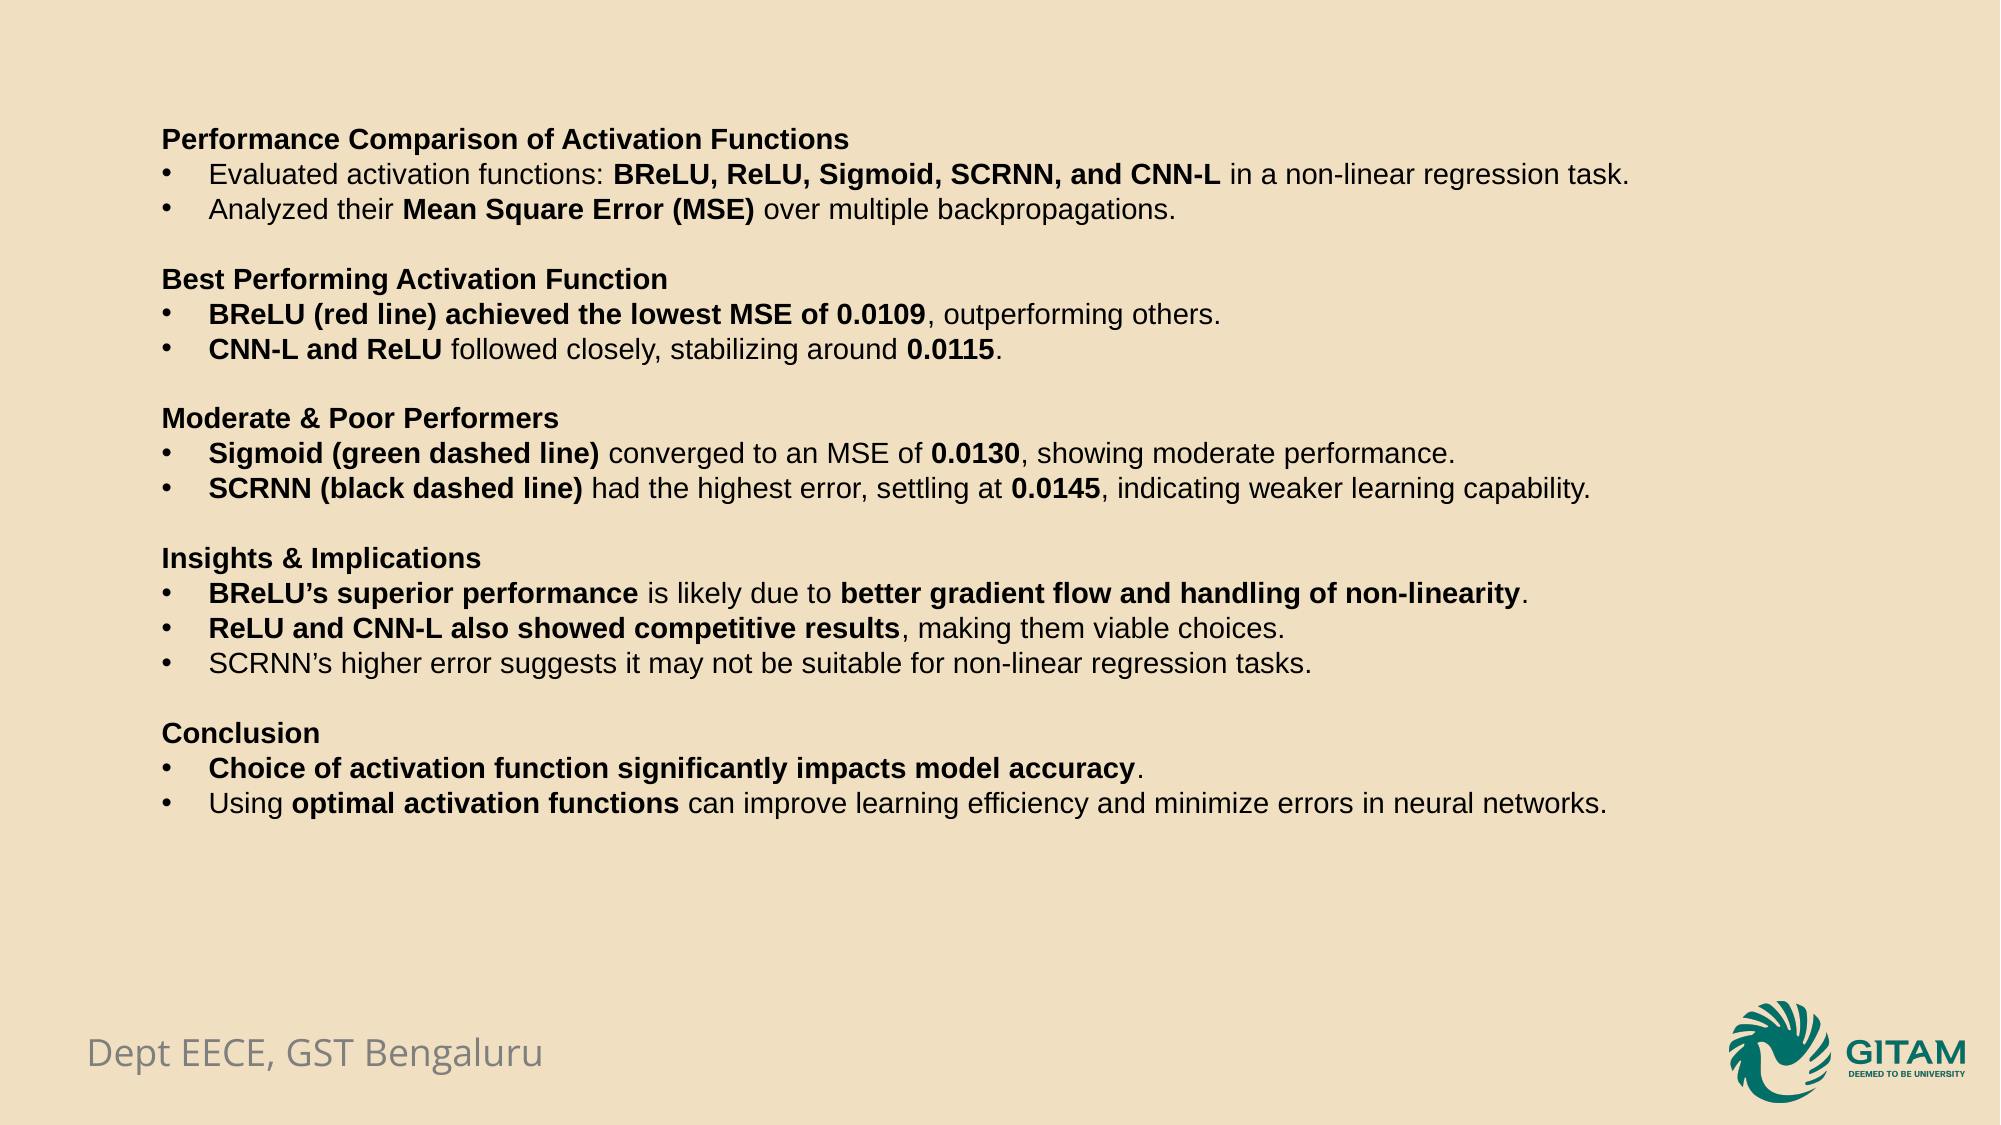

Performance Comparison of Activation Functions
Evaluated activation functions: BReLU, ReLU, Sigmoid, SCRNN, and CNN-L in a non-linear regression task.
Analyzed their Mean Square Error (MSE) over multiple backpropagations.

Best Performing Activation Function
BReLU (red line) achieved the lowest MSE of 0.0109, outperforming others.
CNN-L and ReLU followed closely, stabilizing around 0.0115.

Moderate & Poor Performers
Sigmoid (green dashed line) converged to an MSE of 0.0130, showing moderate performance.
SCRNN (black dashed line) had the highest error, settling at 0.0145, indicating weaker learning capability.

Insights & Implications
BReLU’s superior performance is likely due to better gradient flow and handling of non-linearity.
ReLU and CNN-L also showed competitive results, making them viable choices.
SCRNN’s higher error suggests it may not be suitable for non-linear regression tasks.

Conclusion
Choice of activation function significantly impacts model accuracy.
Using optimal activation functions can improve learning efficiency and minimize errors in neural networks.